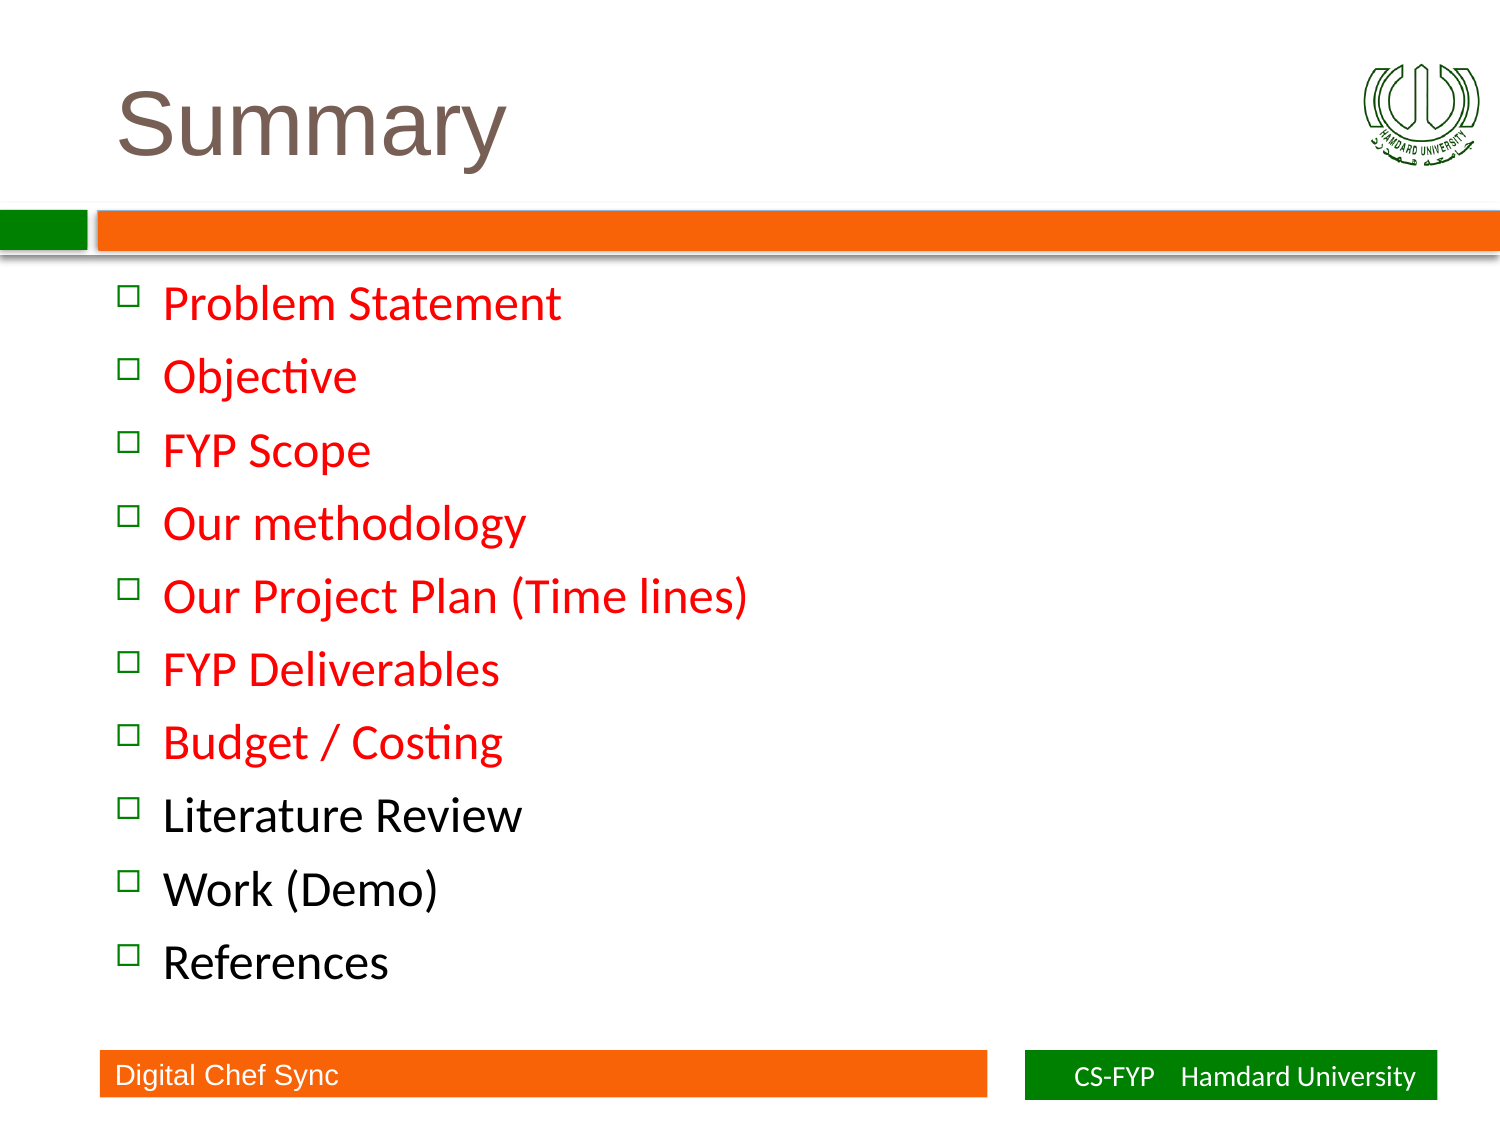

# Summary
2
Problem Statement
Objective
FYP Scope
Our methodology
Our Project Plan (Time lines)
FYP Deliverables
Budget / Costing
Literature Review
Work (Demo)
References
Digital Chef Sync
CS-FYP    Hamdard University